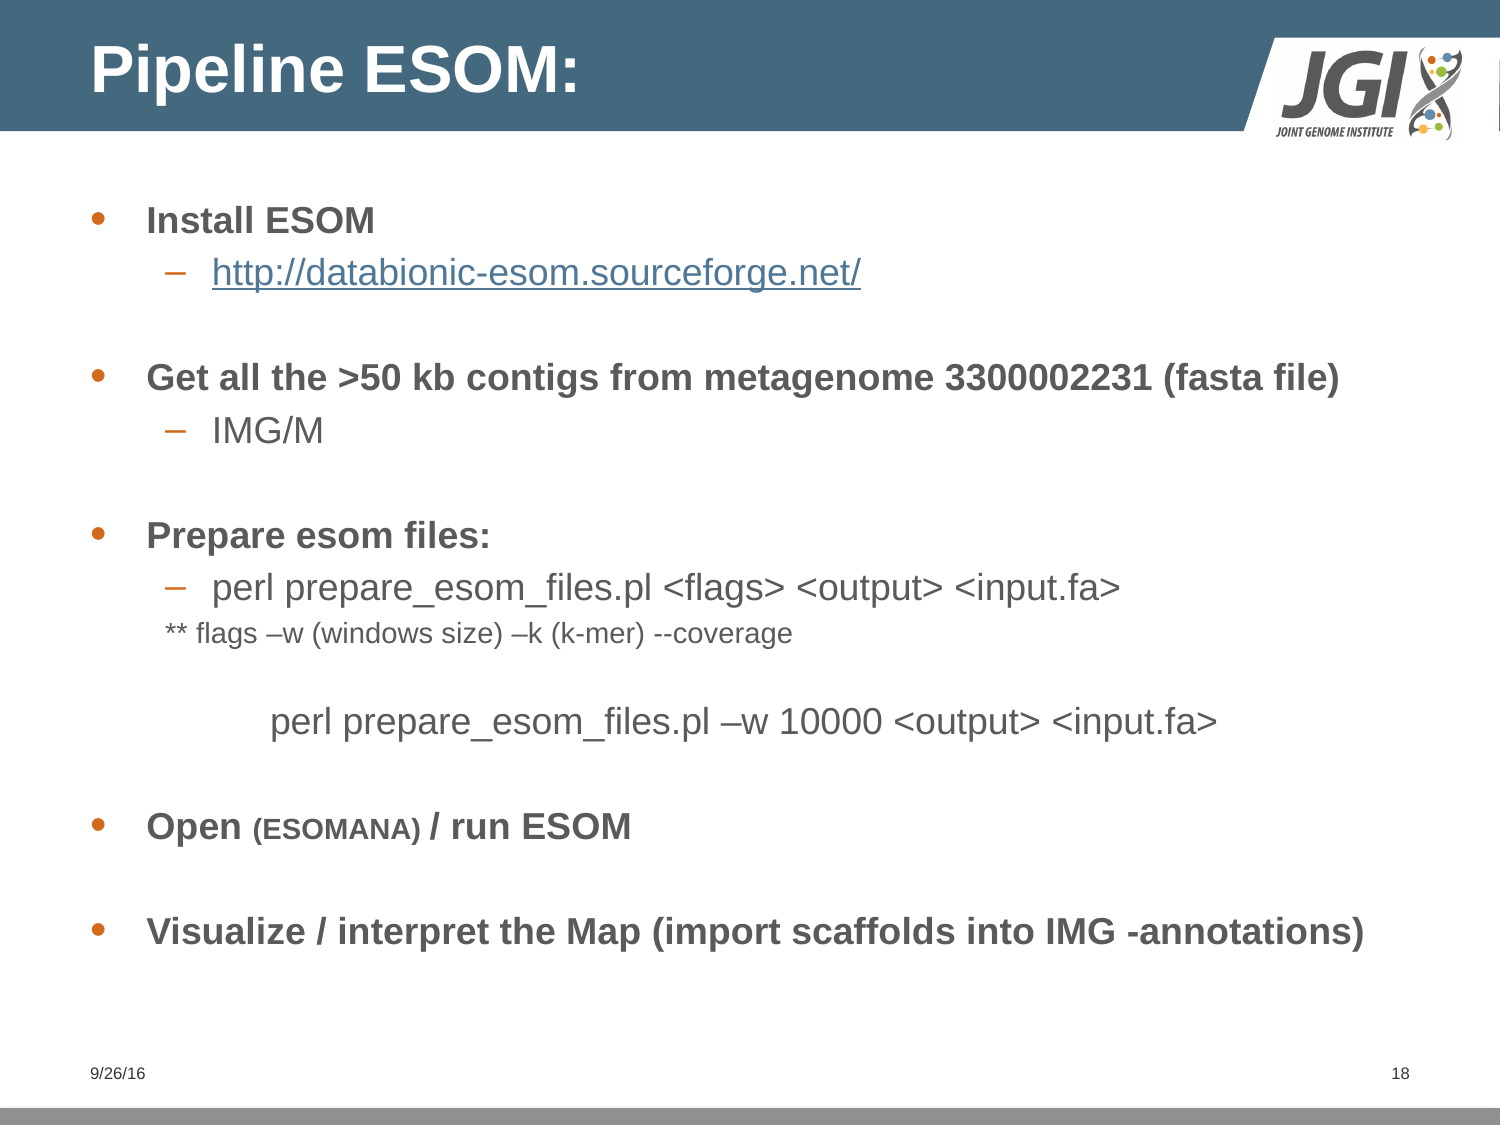

# Pipeline ESOM:
Install ESOM
http://databionic-esom.sourceforge.net/

Get all the >50 kb contigs from metagenome 3300002231 (fasta file)
IMG/M

Prepare esom files:
perl prepare_esom_files.pl <flags> <output> <input.fa>
** flags –w (windows size) –k (k-mer) --coverage

          perl prepare_esom_files.pl –w 10000 <output> <input.fa>

Open (ESOMANA) / run ESOM

Visualize / interpret the Map (import scaffolds into IMG -annotations)
9/26/16
18